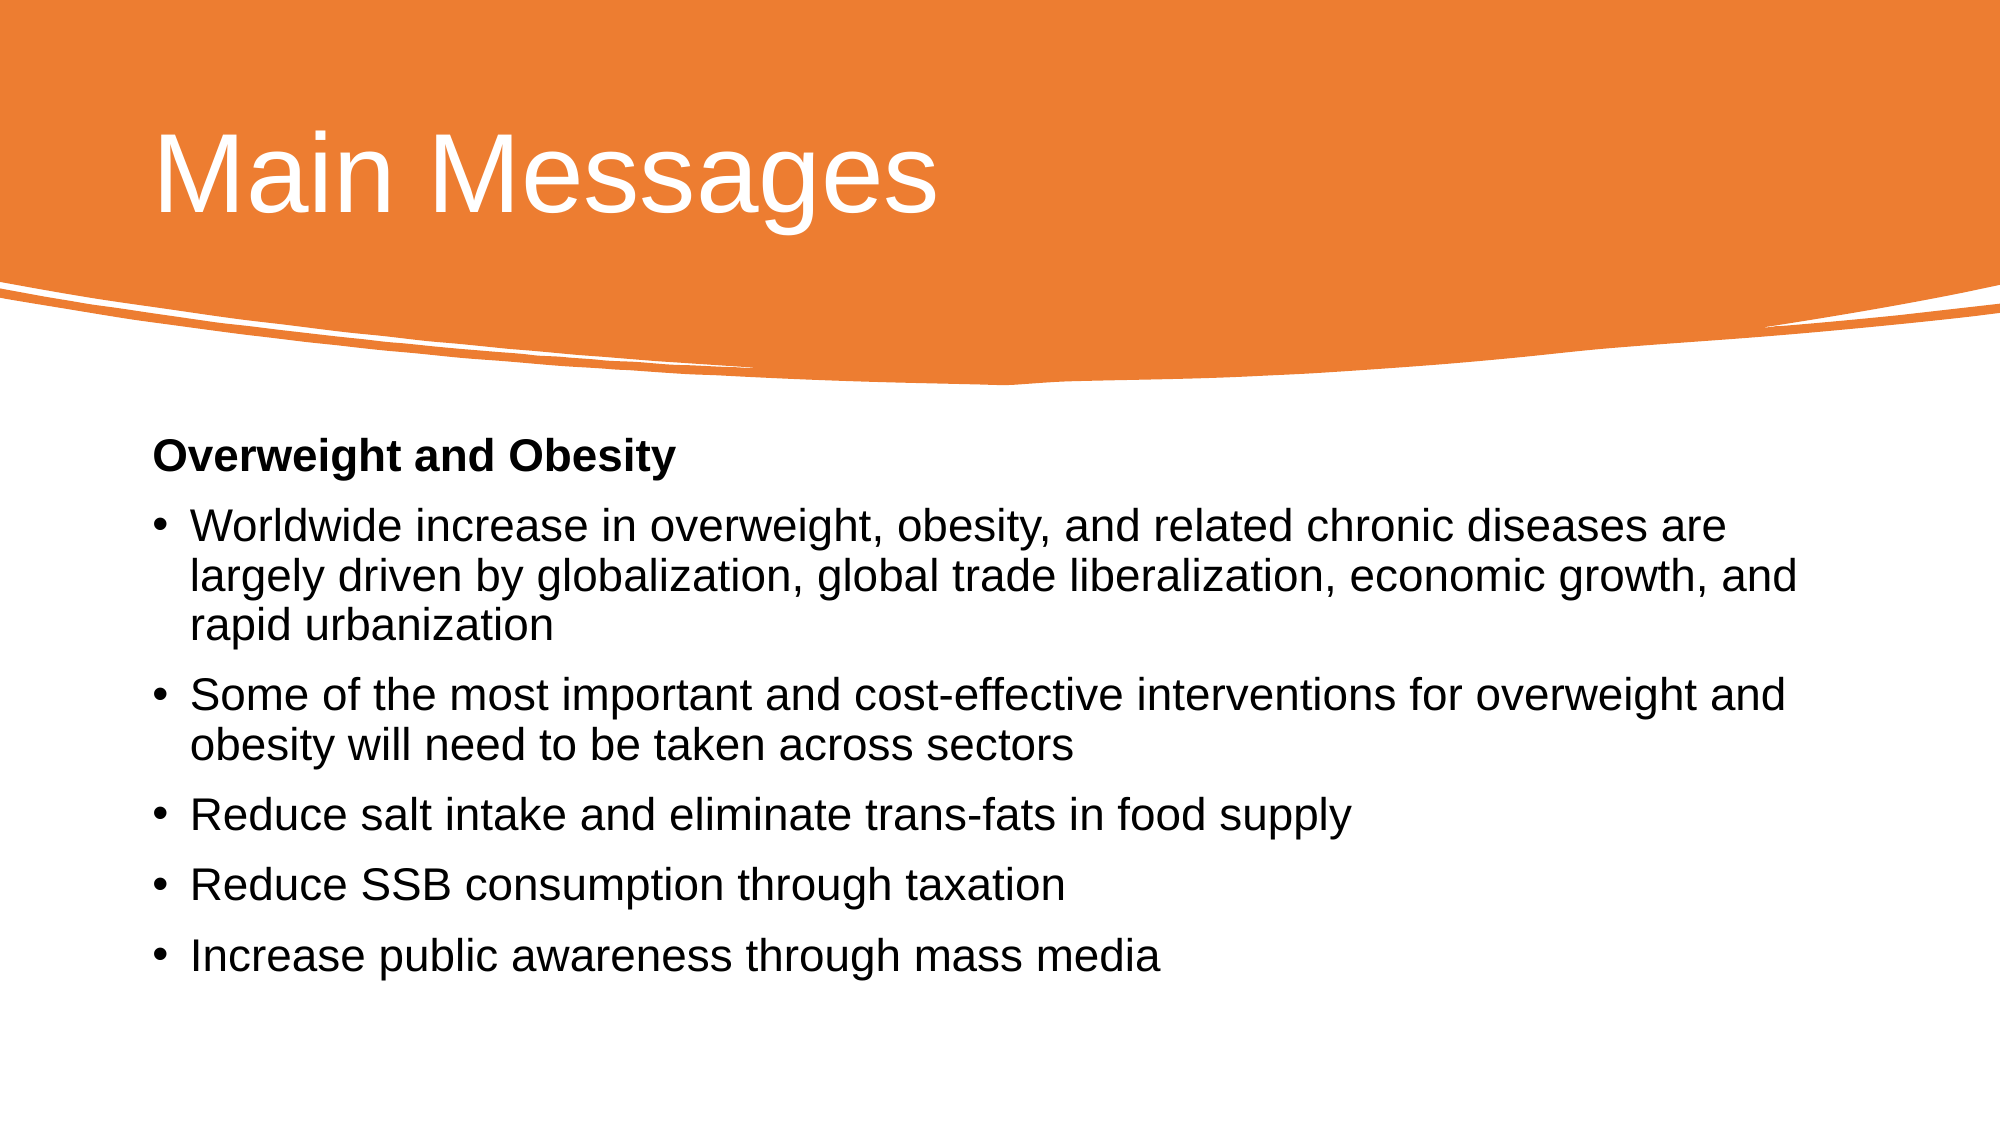

# Main Messages
Overweight and Obesity
Worldwide increase in overweight, obesity, and related chronic diseases are largely driven by globalization, global trade liberalization, economic growth, and rapid urbanization
Some of the most important and cost-effective interventions for overweight and obesity will need to be taken across sectors
Reduce salt intake and eliminate trans-fats in food supply
Reduce SSB consumption through taxation
Increase public awareness through mass media